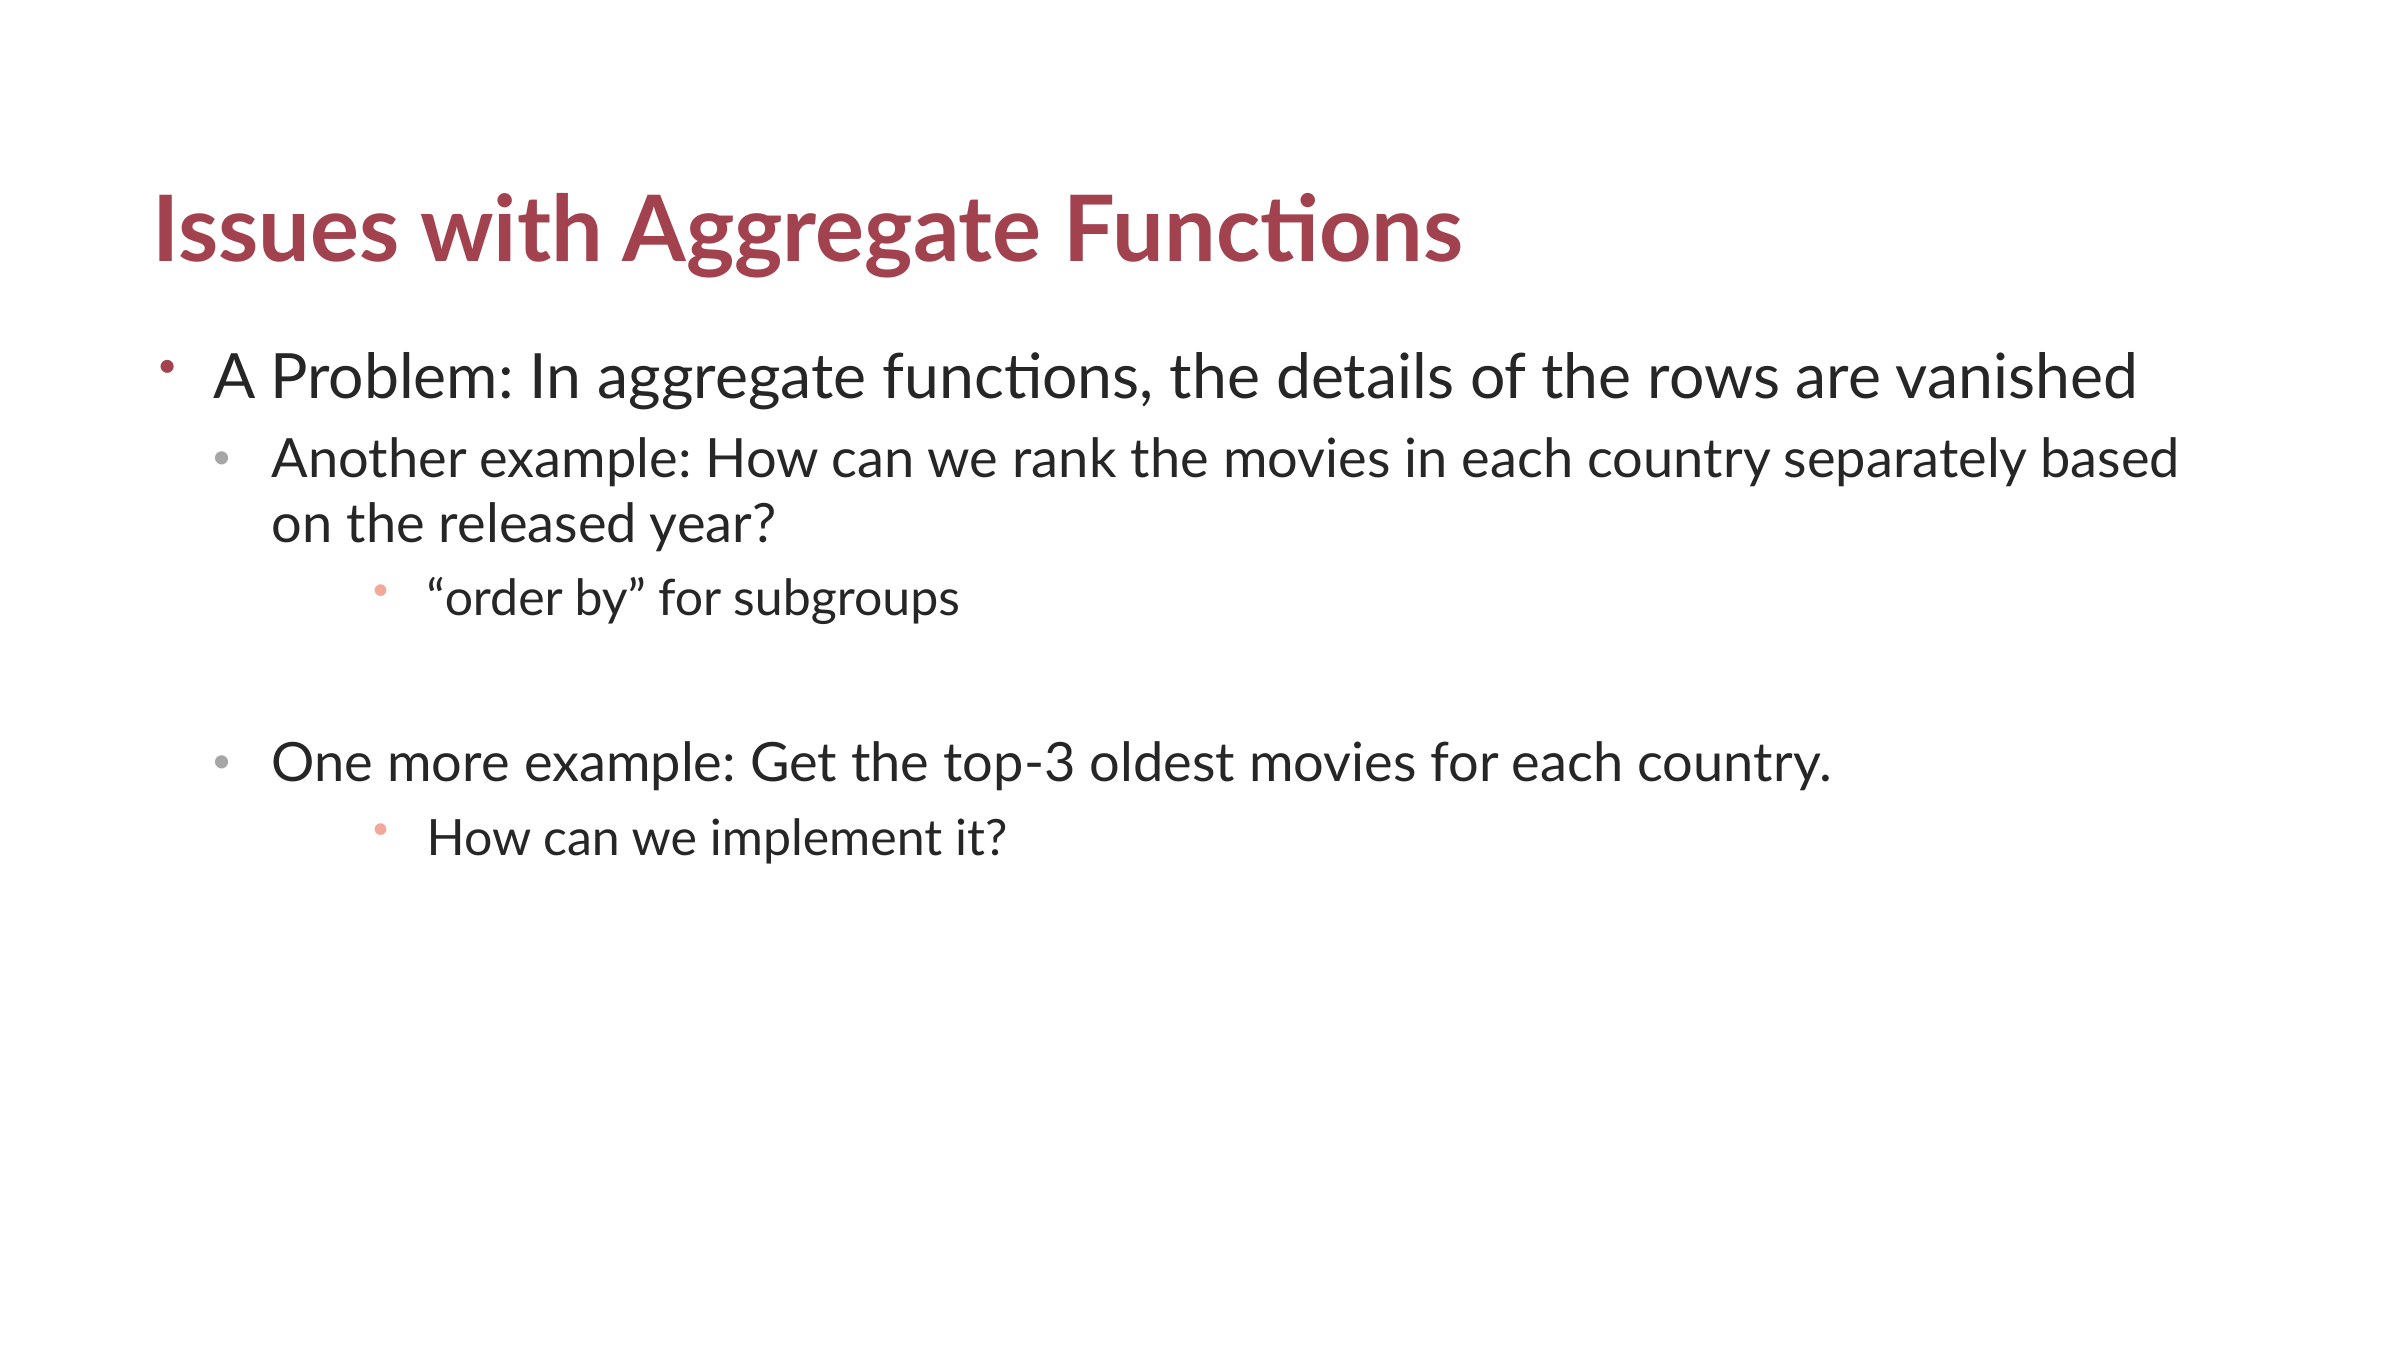

# Issues with Aggregate Functions
A Problem: In aggregate functions, the details of the rows are vanished
Another example: How can we rank the movies in each country separately based on the released year?
“order by” for subgroups

One more example: Get the top-3 oldest movies for each country.
How can we implement it?